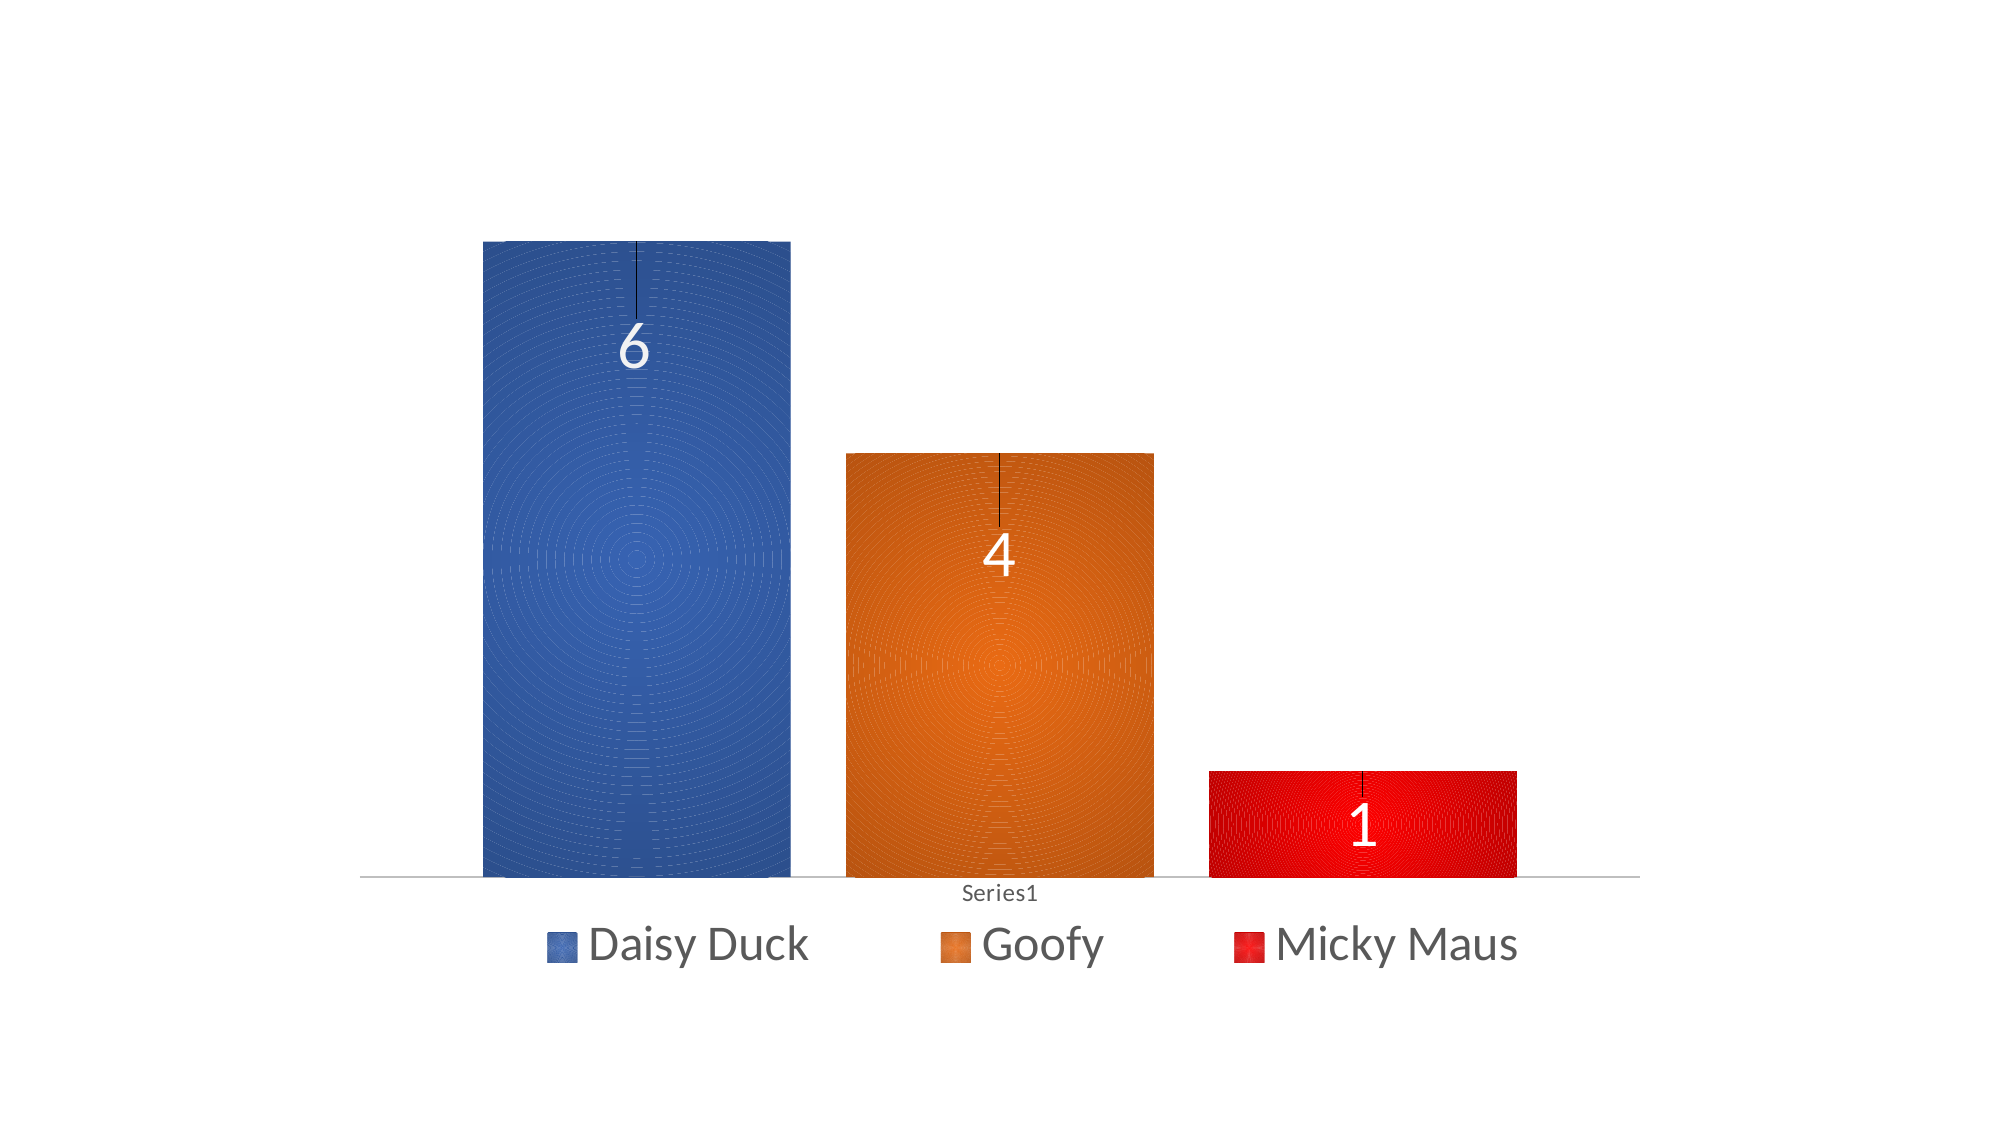

### Chart

| Category | Daisy Duck | Goofy | Micky Maus |
|---|---|---|---|
|  | 6.0 | 4.0 | 1.0 |